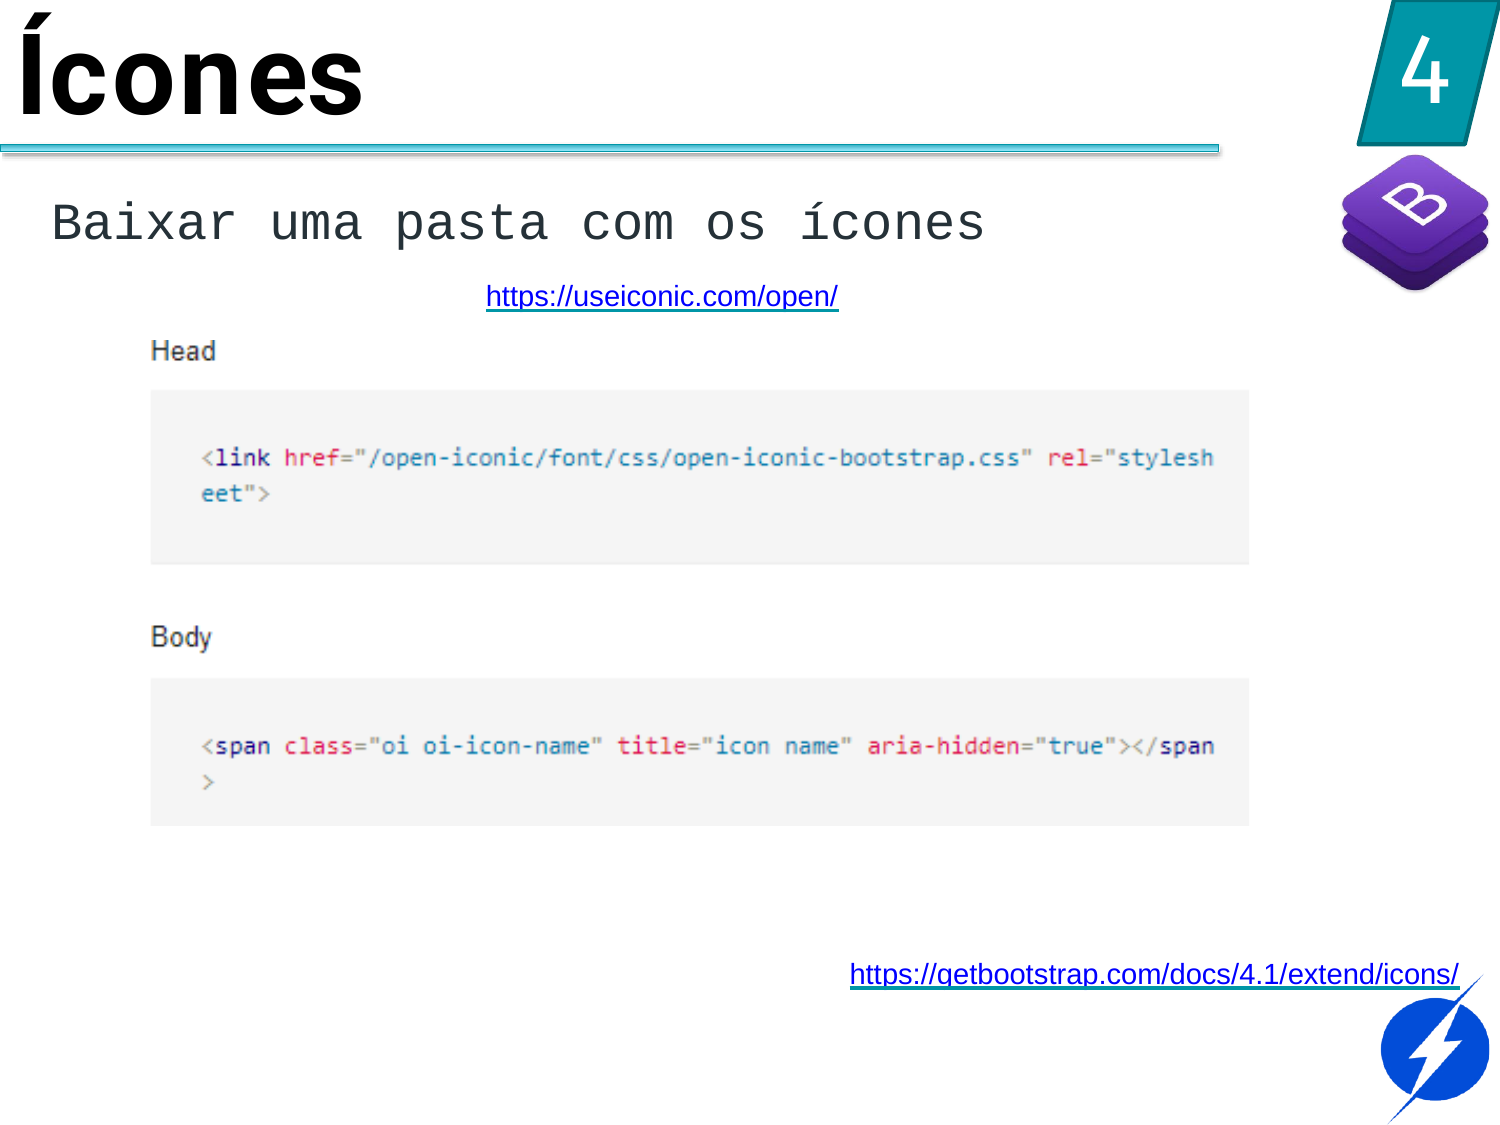

# Ícones
4

Baixar uma pasta com os ícones
https://useiconic.com/open/

https://getbootstrap.com/docs/4.1/extend/icons/